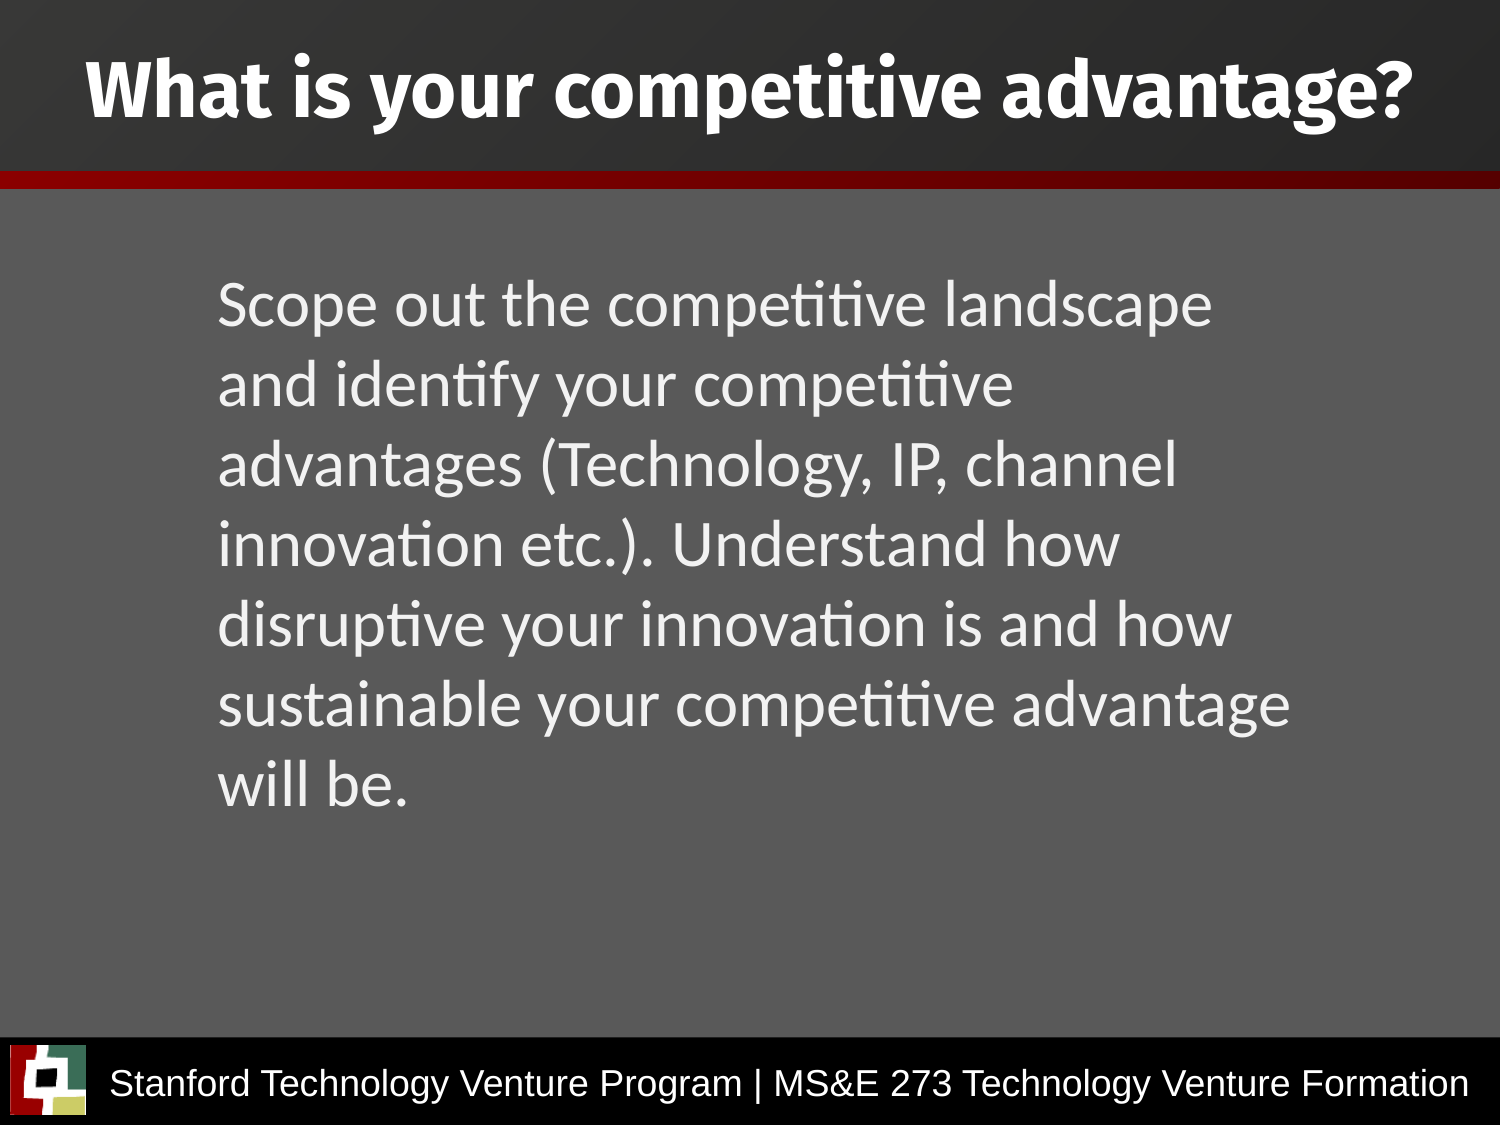

# What is your competitive advantage?
	Scope out the competitive landscape and identify your competitive advantages (Technology, IP, channel innovation etc.). Understand how disruptive your innovation is and how sustainable your competitive advantage will be.